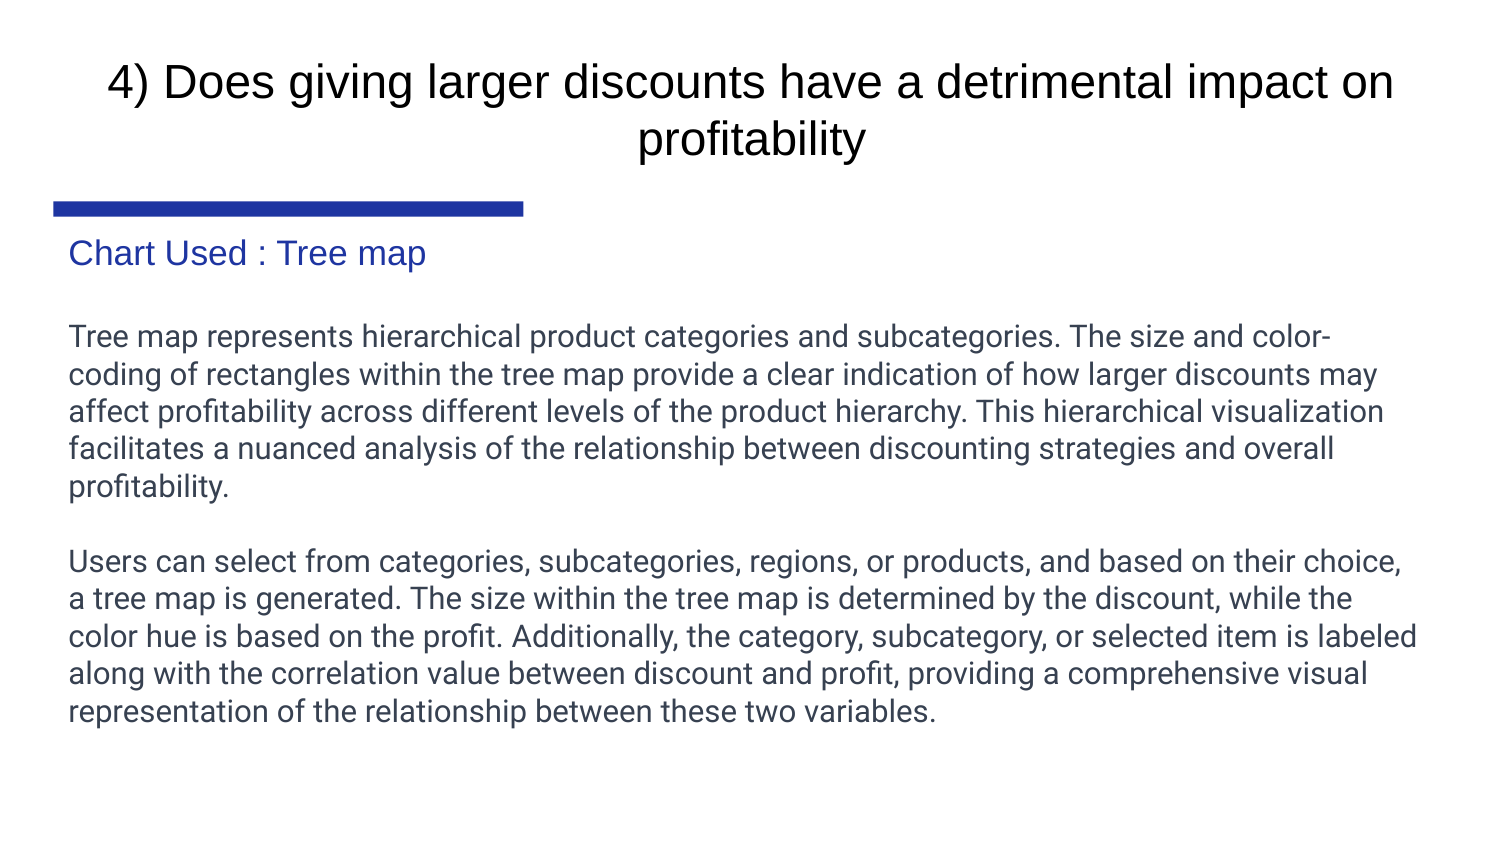

# 4) Does giving larger discounts have a detrimental impact on profitability

Chart Used : Tree map
Tree map represents hierarchical product categories and subcategories. The size and color-coding of rectangles within the tree map provide a clear indication of how larger discounts may affect profitability across different levels of the product hierarchy. This hierarchical visualization facilitates a nuanced analysis of the relationship between discounting strategies and overall profitability.

Users can select from categories, subcategories, regions, or products, and based on their choice, a tree map is generated. The size within the tree map is determined by the discount, while the color hue is based on the profit. Additionally, the category, subcategory, or selected item is labeled along with the correlation value between discount and profit, providing a comprehensive visual representation of the relationship between these two variables.